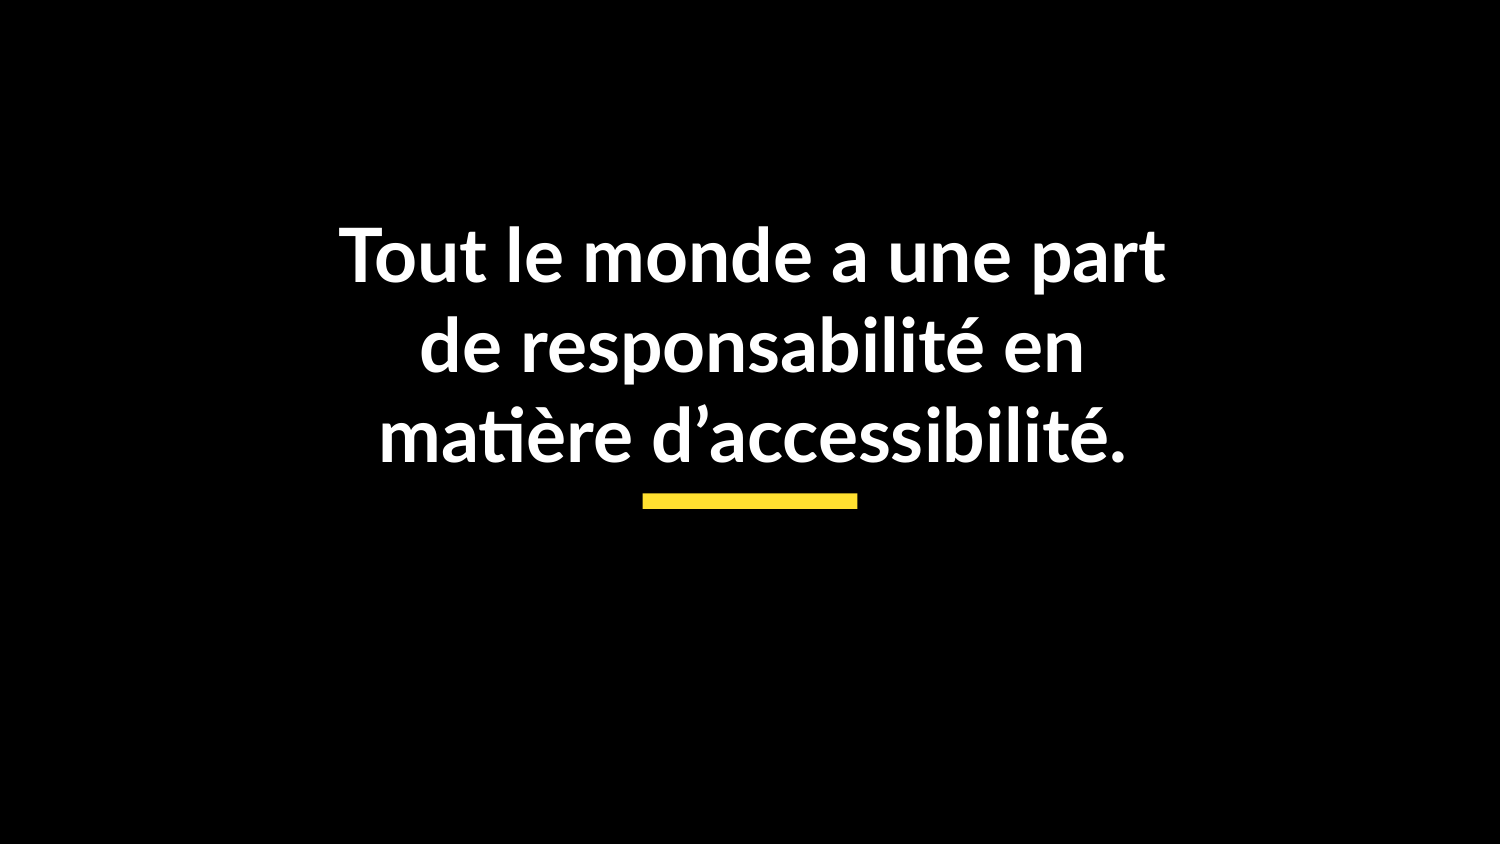

# Tout le monde a une part de responsabilité en matière d’accessibilité.